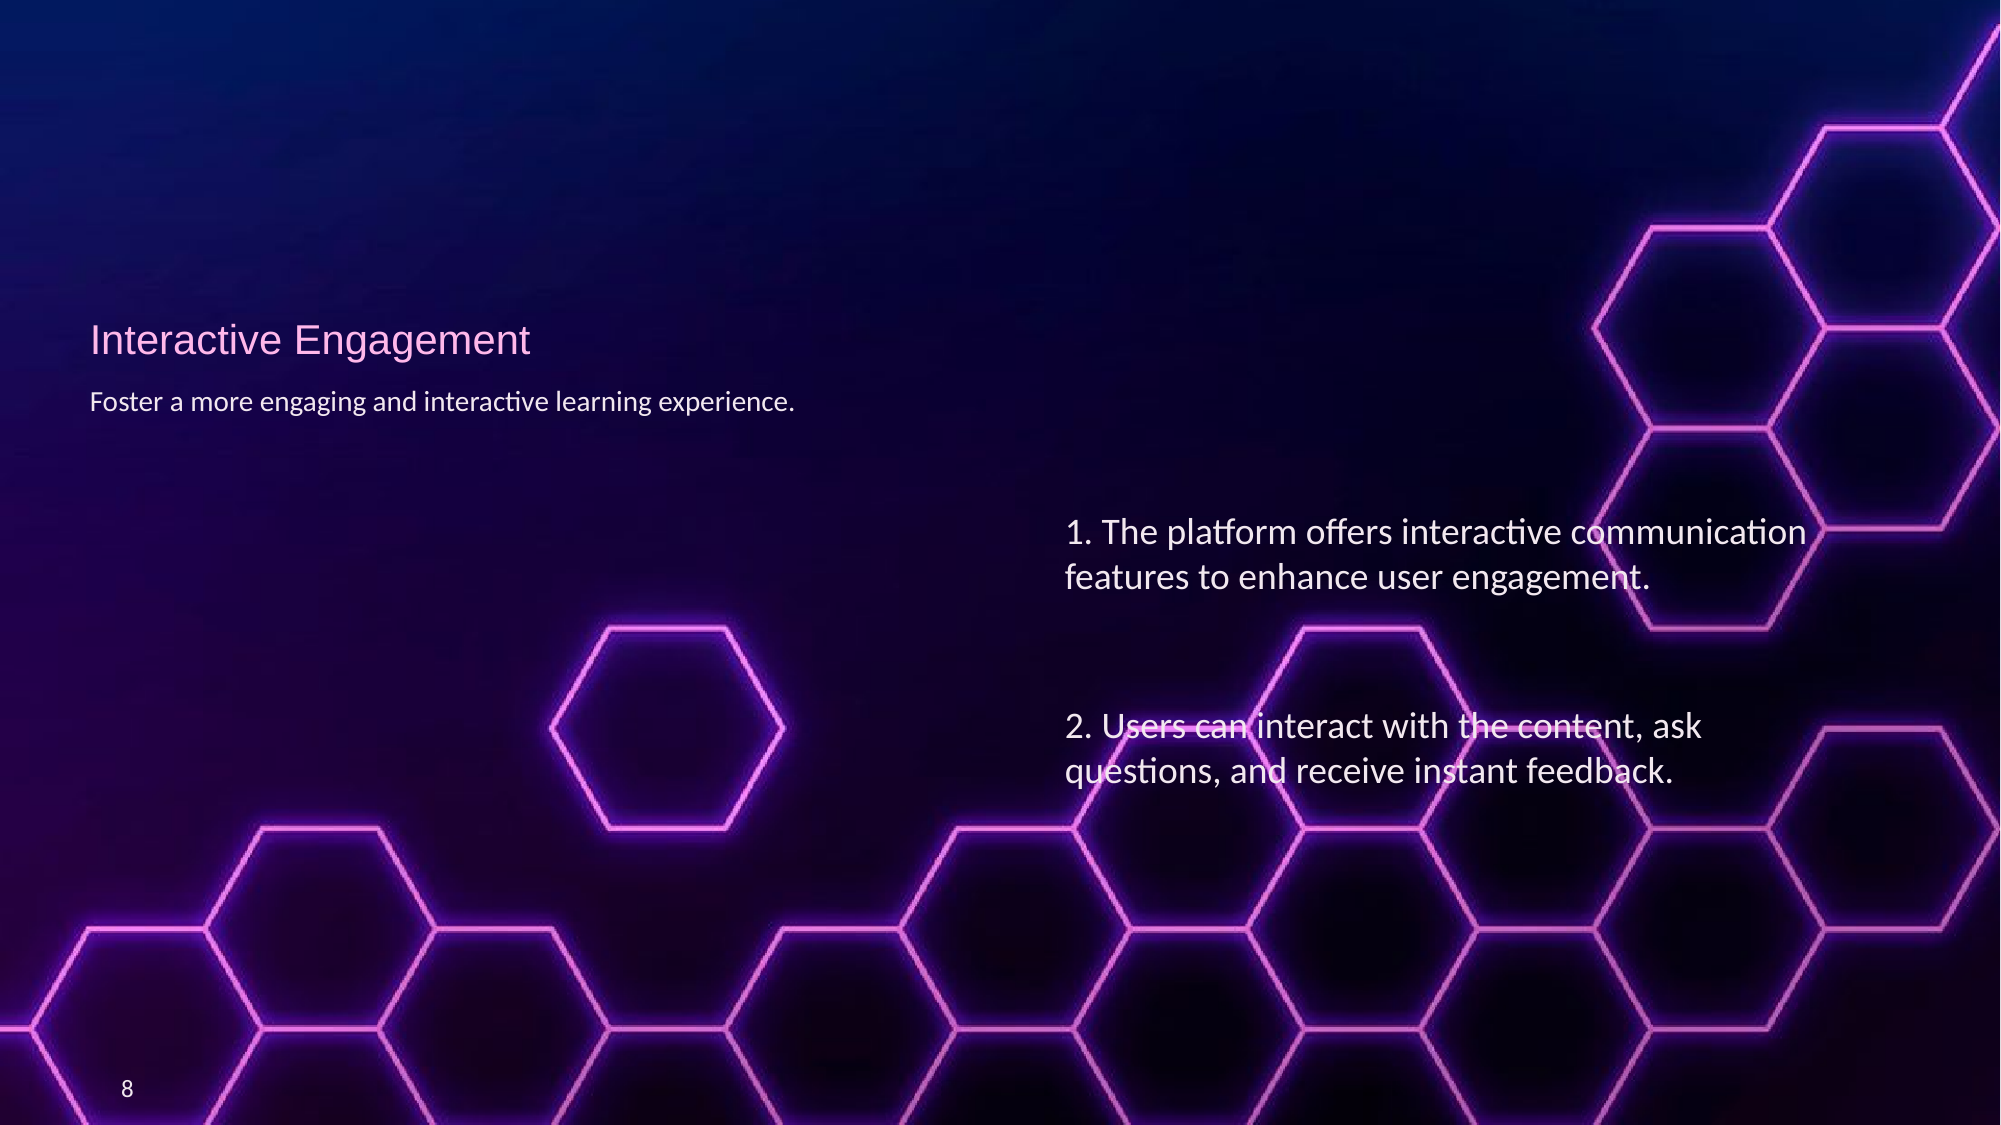

Interactive Engagement
1. The platform offers interactive communication features to enhance user engagement.

2. Users can interact with the content, ask questions, and receive instant feedback.

Foster a more engaging and interactive learning experience.
8